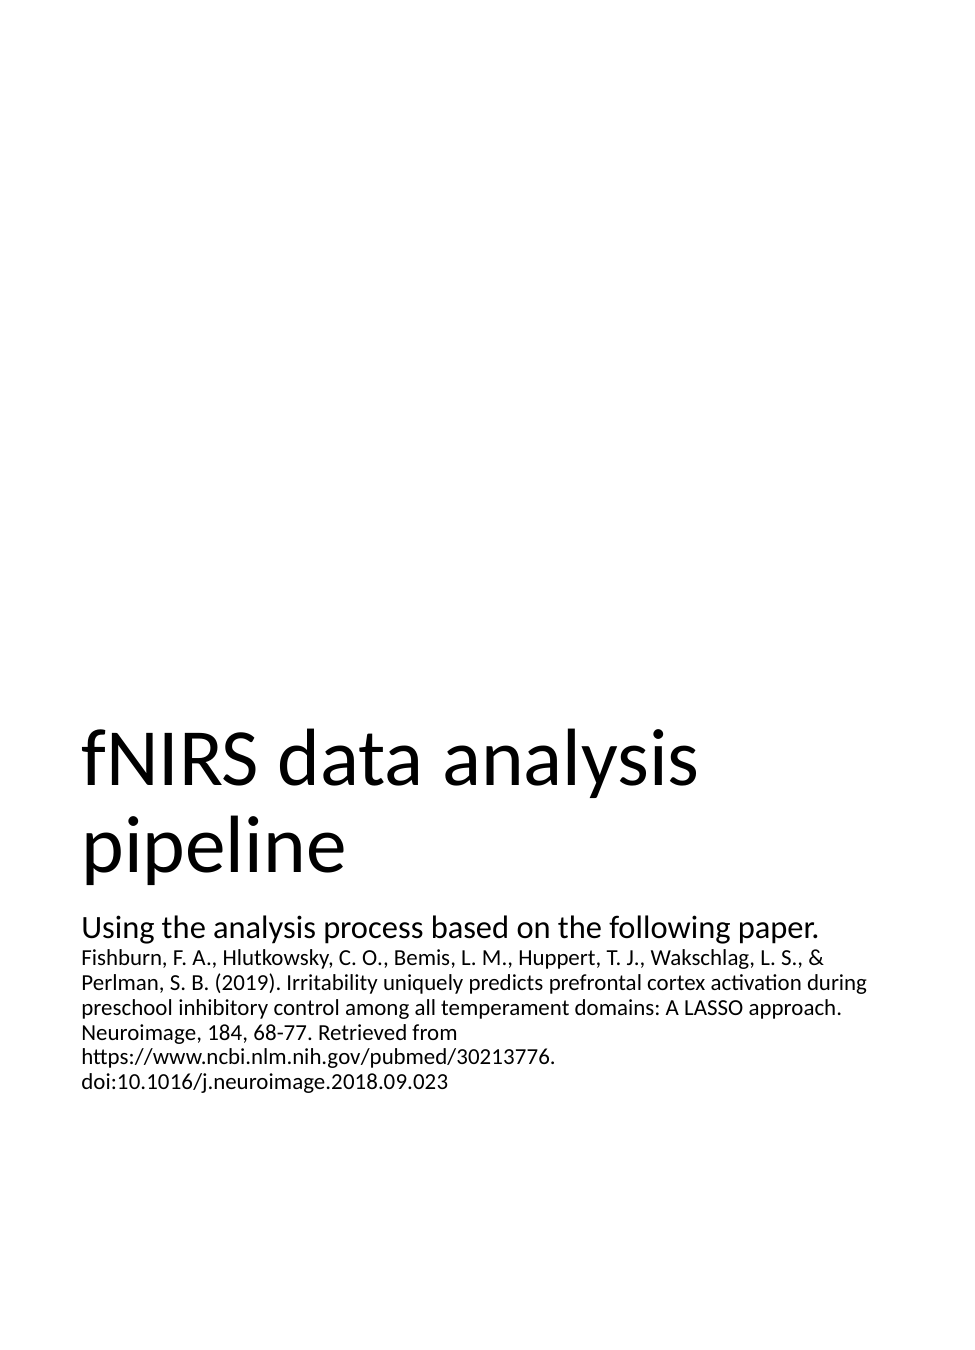

# fNIRS data analysis pipeline
Using the analysis process based on the following paper. Fishburn, F. A., Hlutkowsky, C. O., Bemis, L. M., Huppert, T. J., Wakschlag, L. S., & Perlman, S. B. (2019). Irritability uniquely predicts prefrontal cortex activation during preschool inhibitory control among all temperament domains: A LASSO approach. Neuroimage, 184, 68-77. Retrieved from https://www.ncbi.nlm.nih.gov/pubmed/30213776. doi:10.1016/j.neuroimage.2018.09.023